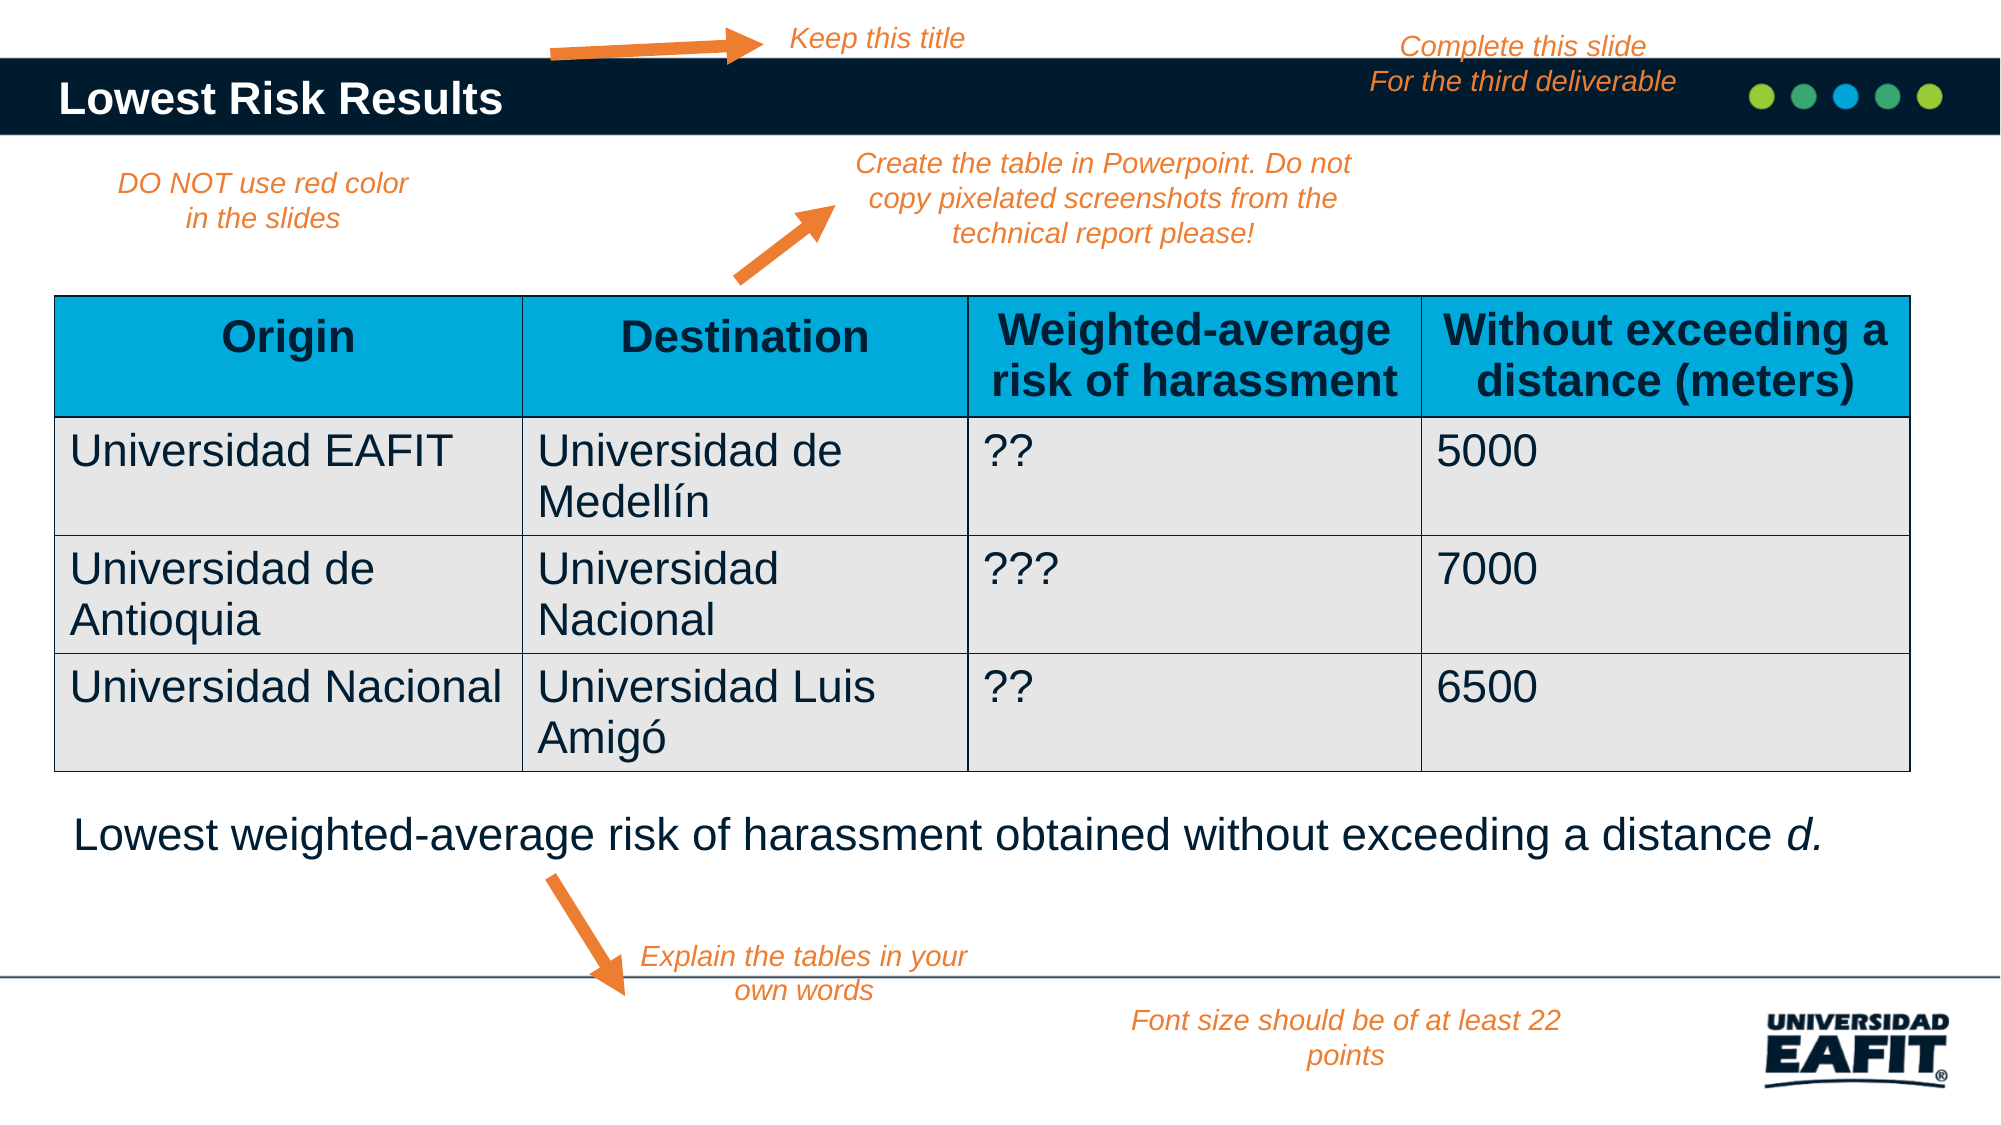

Keep this title
Complete this slide
For the third deliverable

Lowest Risk Results
Create the table in Powerpoint. Do not copy pixelated screenshots from the technical report please!
DO NOT use red color in the slides

| Origin | Destination | Weighted-average risk of harassment | Without exceeding a distance (meters) |
| --- | --- | --- | --- |
| Universidad EAFIT | Universidad de Medellín | ?? | 5000 |
| Universidad de Antioquia | Universidad Nacional | ??? | 7000 |
| Universidad Nacional | Universidad Luis Amigó | ?? | 6500 |
Lowest weighted-average risk of harassment obtained without exceeding a distance d.

Explain the tables in your
own words
Font size should be of at least 22 points